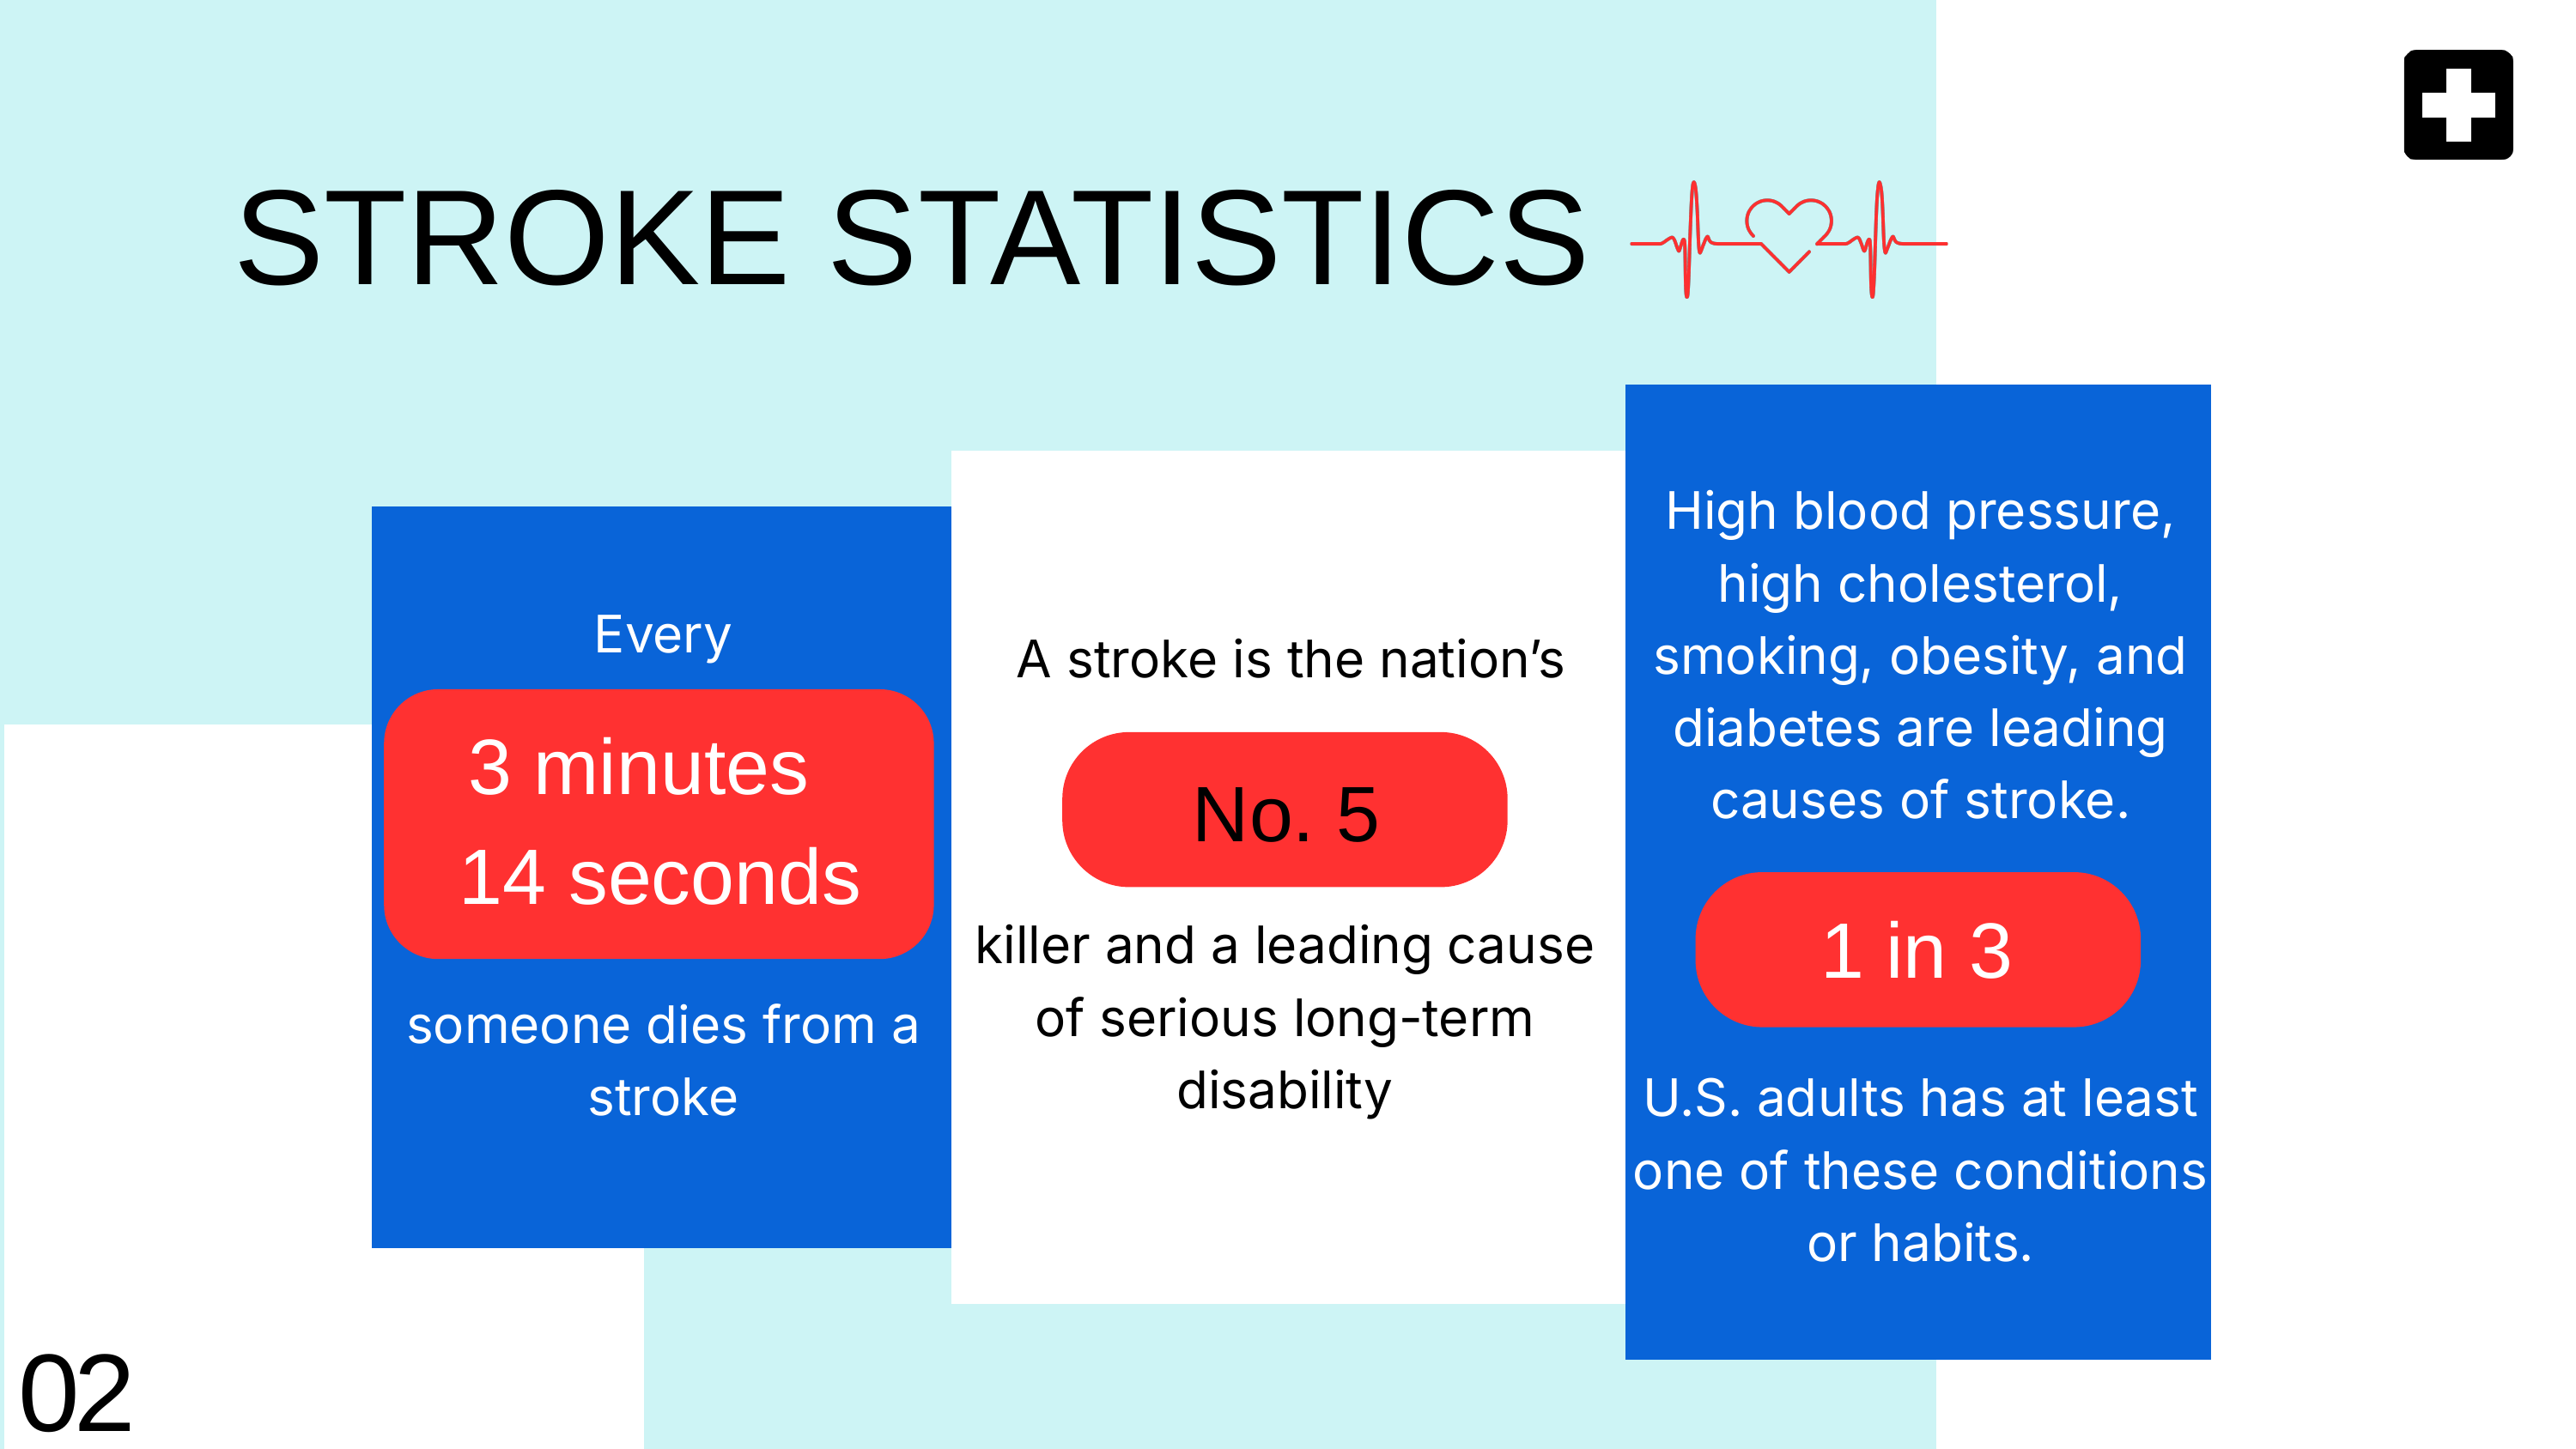

STROKE STATISTICS

High blood pressure, high cholesterol, smoking, obesity, and diabetes are leading causes of stroke.

Every
A stroke is the nation’s

3 minutes
14 seconds

No. 5

1 in 3
killer and a leading cause of serious long-term disability

someone dies from a stroke
U.S. adults has at least one of these conditions or habits.
02